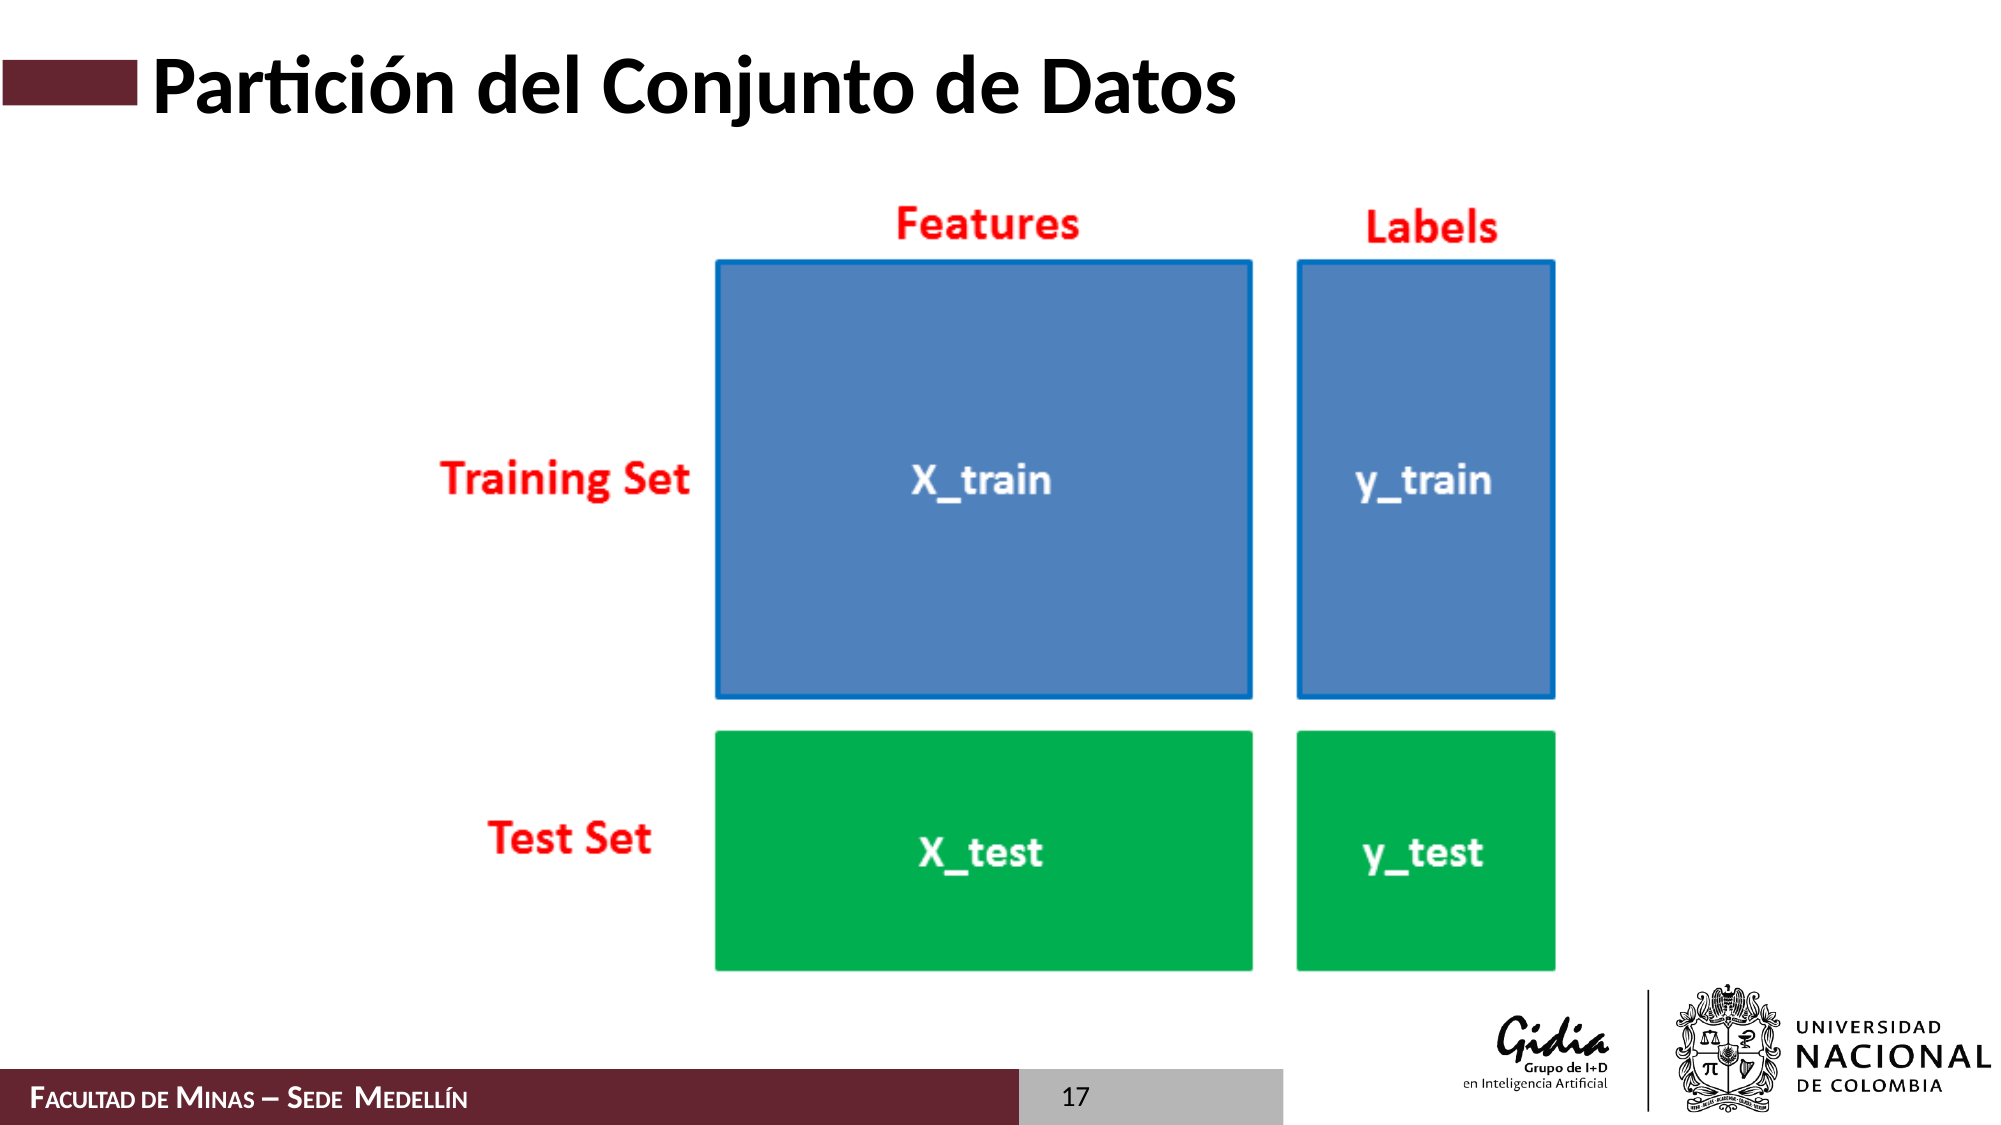

# Partición del Conjunto de Datos

17